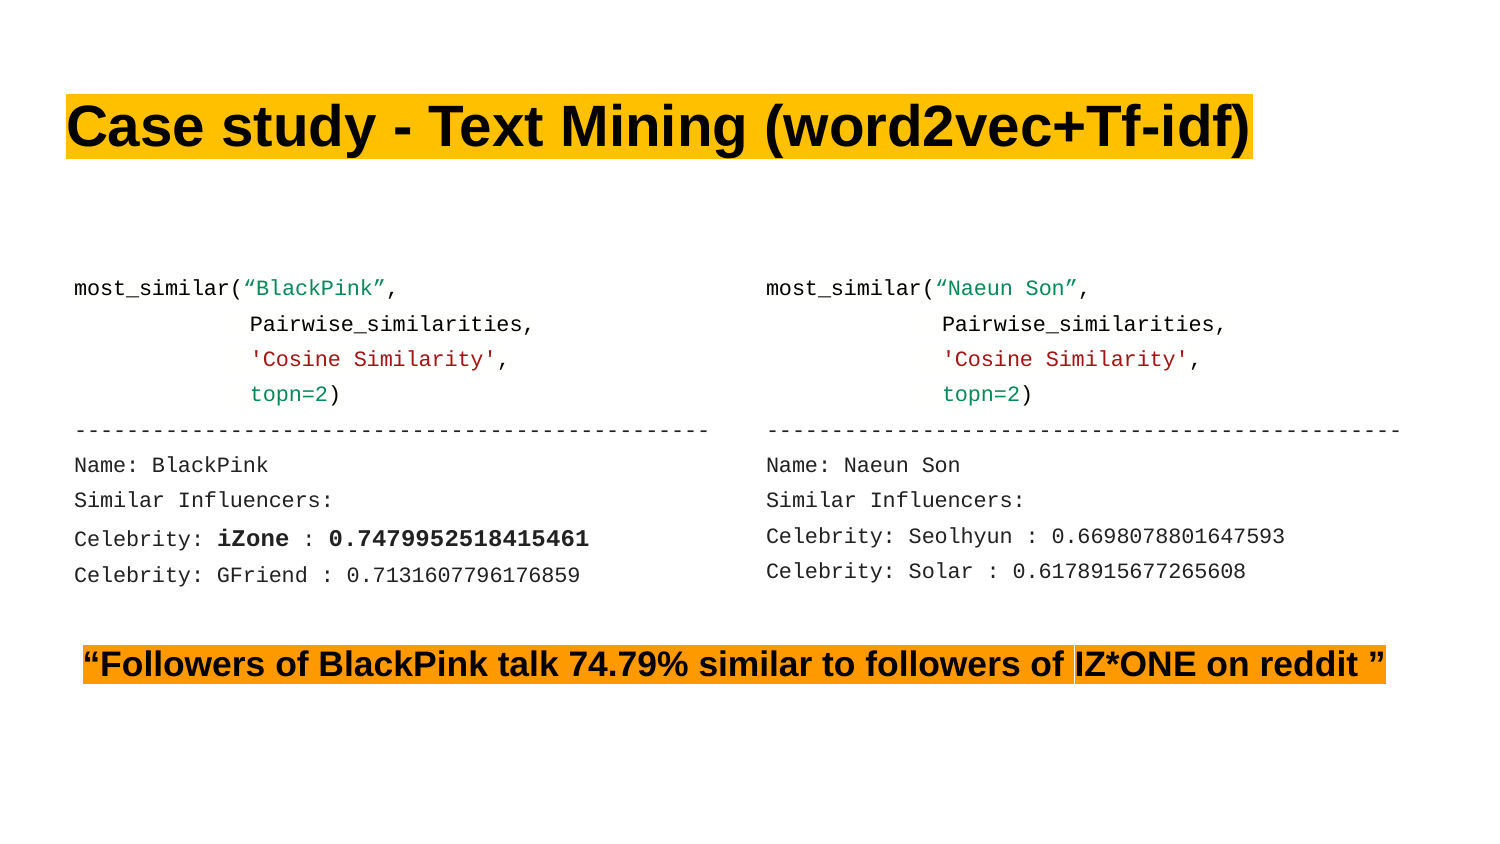

# Case study - Text Mining (word2vec+Tf-idf)
most_similar(“BlackPink”,
  Pairwise_similarities,
  'Cosine Similarity',
  topn=2)
-------------------------------------------------
Name: BlackPink
Similar Influencers:
Celebrity: iZone : 0.7479952518415461
Celebrity: GFriend : 0.7131607796176859
most_similar(“Naeun Son”,
  Pairwise_similarities,
  'Cosine Similarity',
  topn=2)
-------------------------------------------------
Name: Naeun Son
Similar Influencers:
Celebrity: Seolhyun : 0.6698078801647593
Celebrity: Solar : 0.6178915677265608
“Followers of BlackPink talk 74.79% similar to followers of IZ*ONE on reddit ”